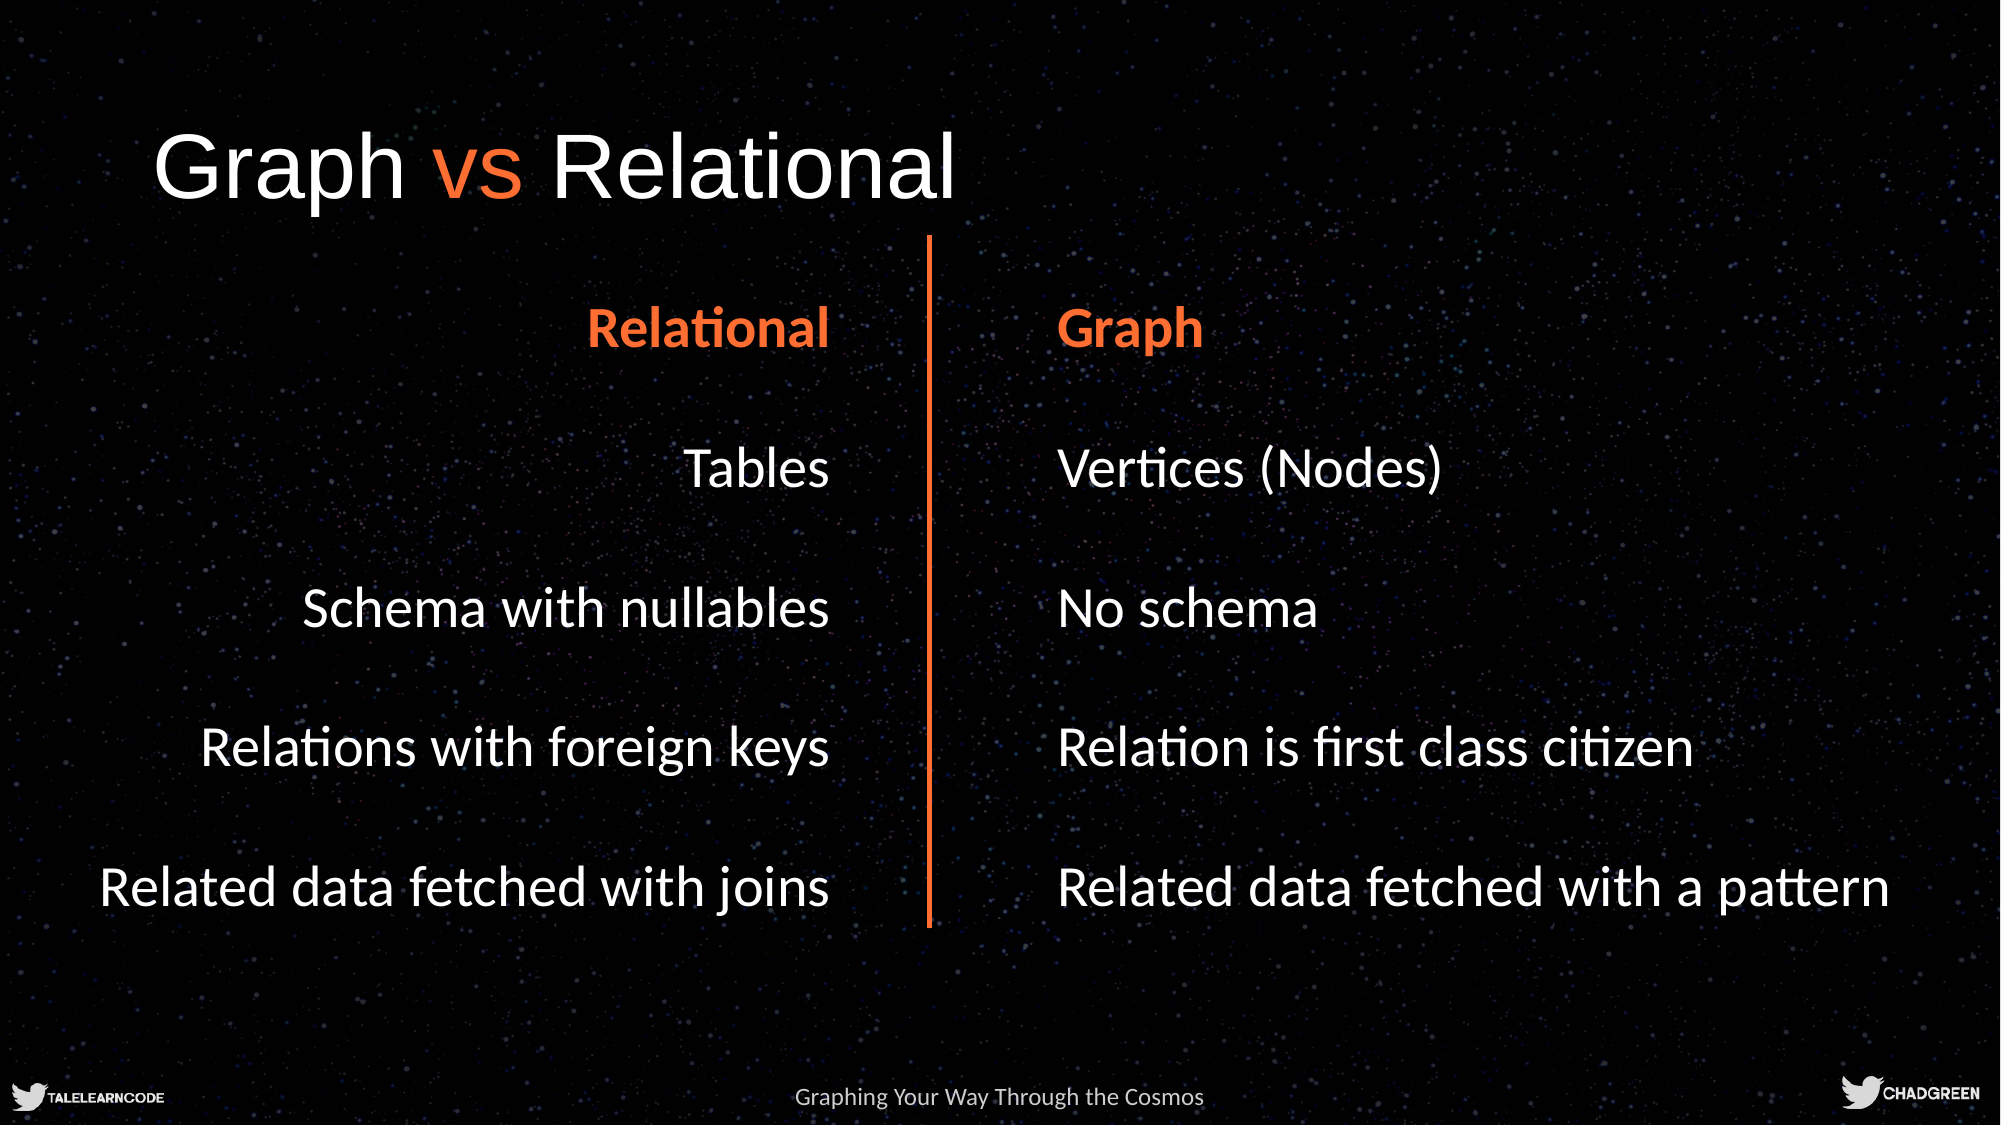

# Graph vs Relational
Relational
Tables
Schema with nullables
Relations with foreign keys
Related data fetched with joins
Graph
Vertices (Nodes)
No schema
Relation is first class citizen
Related data fetched with a pattern